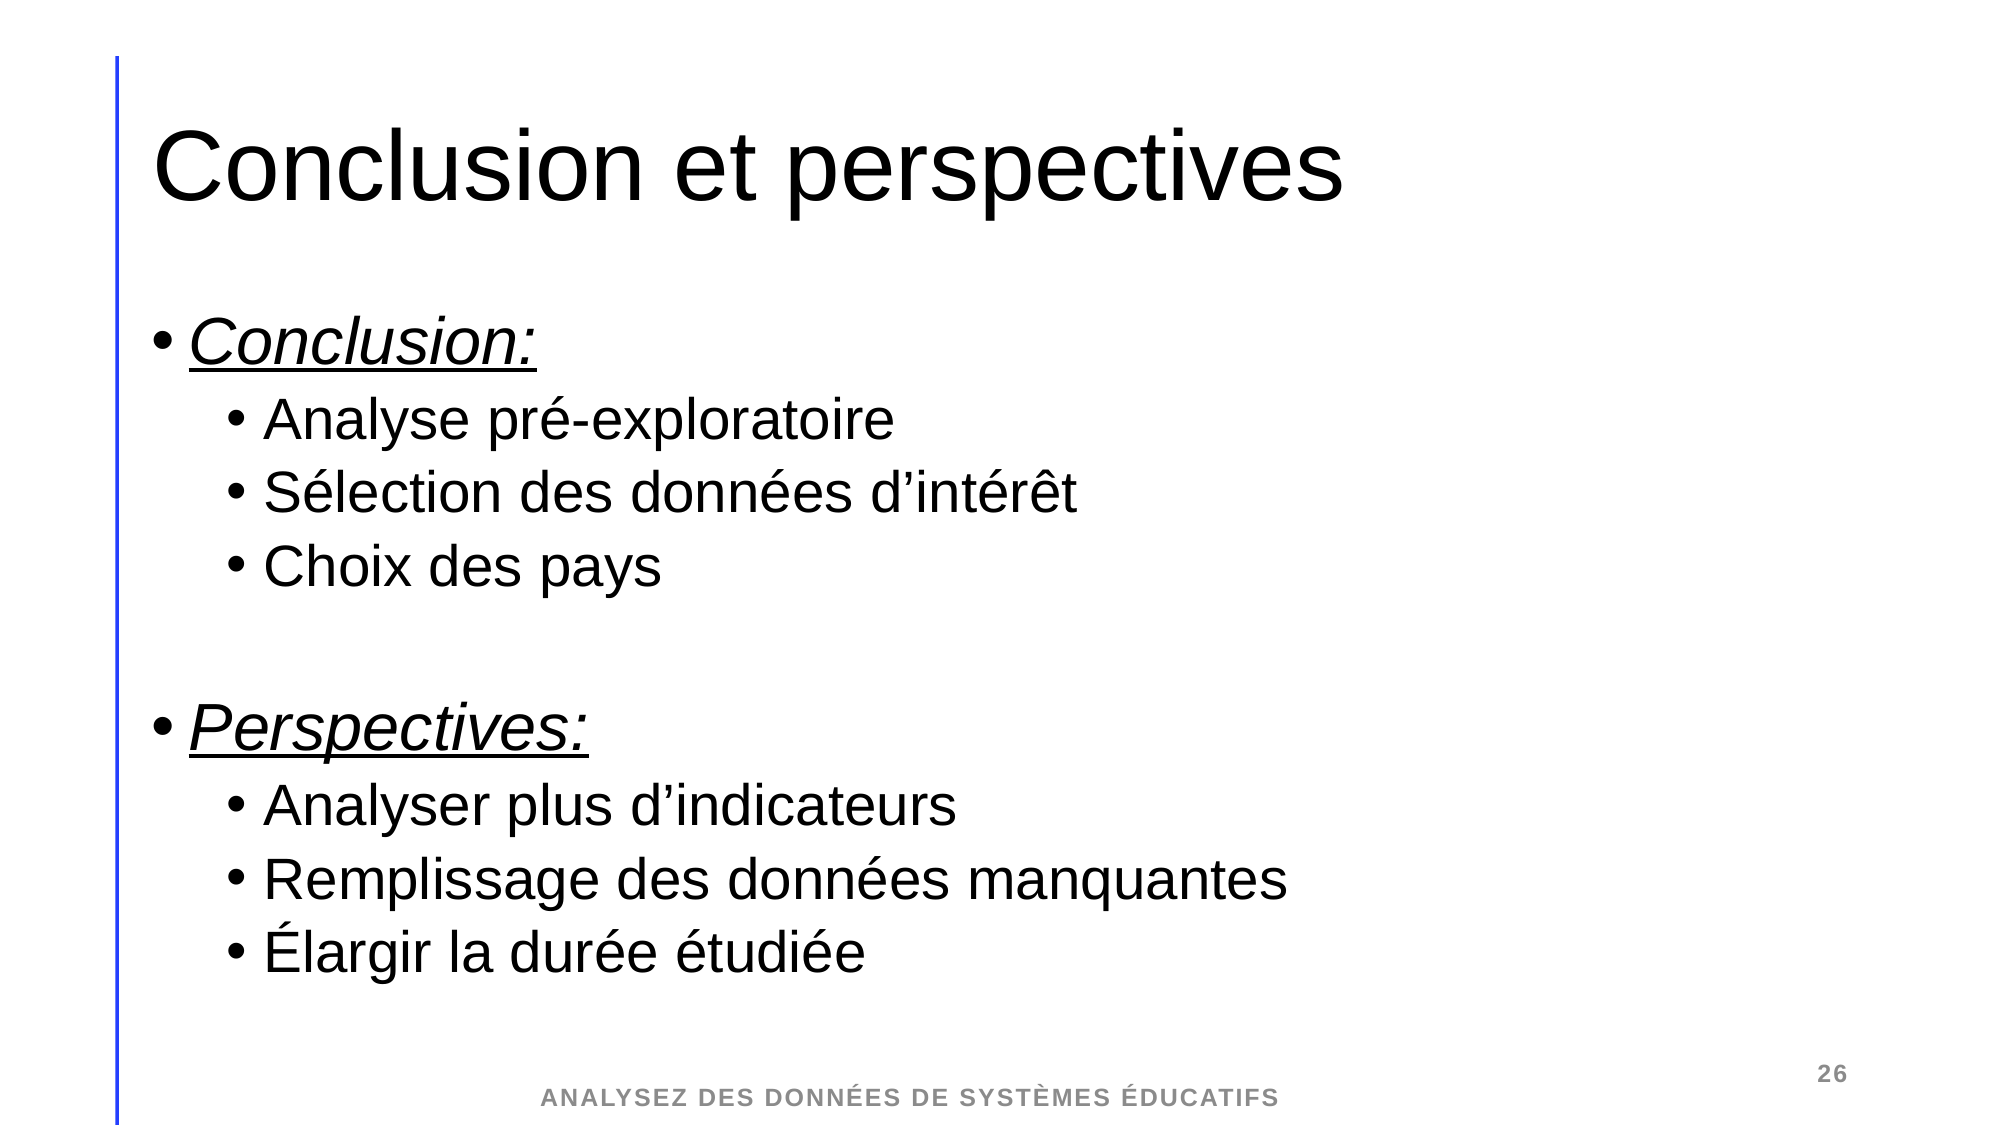

# Conclusion et perspectives
Conclusion:
Analyse pré-exploratoire
Sélection des données d’intérêt
Choix des pays

Perspectives:
Analyser plus d’indicateurs
Remplissage des données manquantes
Élargir la durée étudiée
26
Analysez des données de systèmes éducatifs